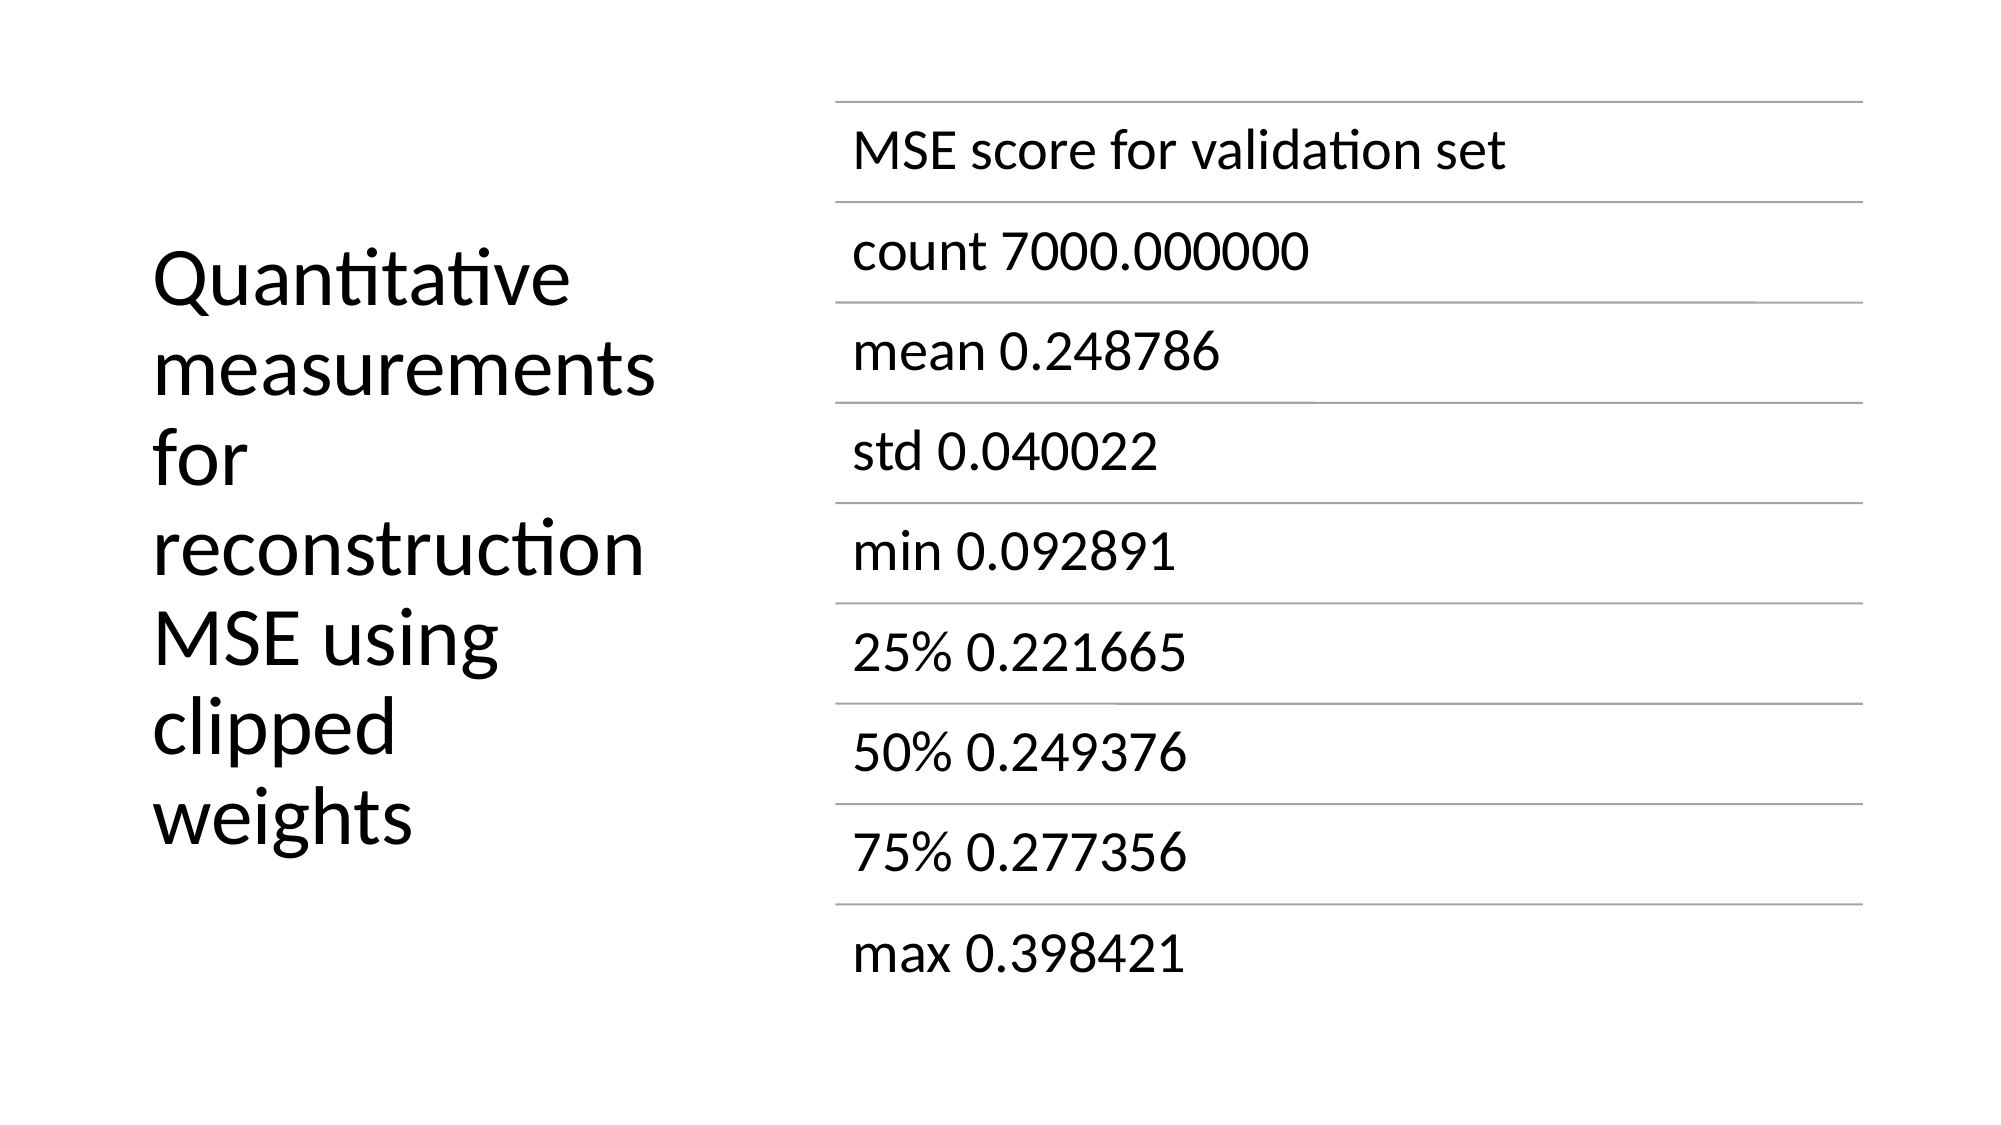

# Quantitative measurements for reconstruction MSE using clipped weights
MSE score for validation set
count 7000.000000
mean 0.248786
std 0.040022
min 0.092891
25% 0.221665
50% 0.249376
75% 0.277356
max 0.398421